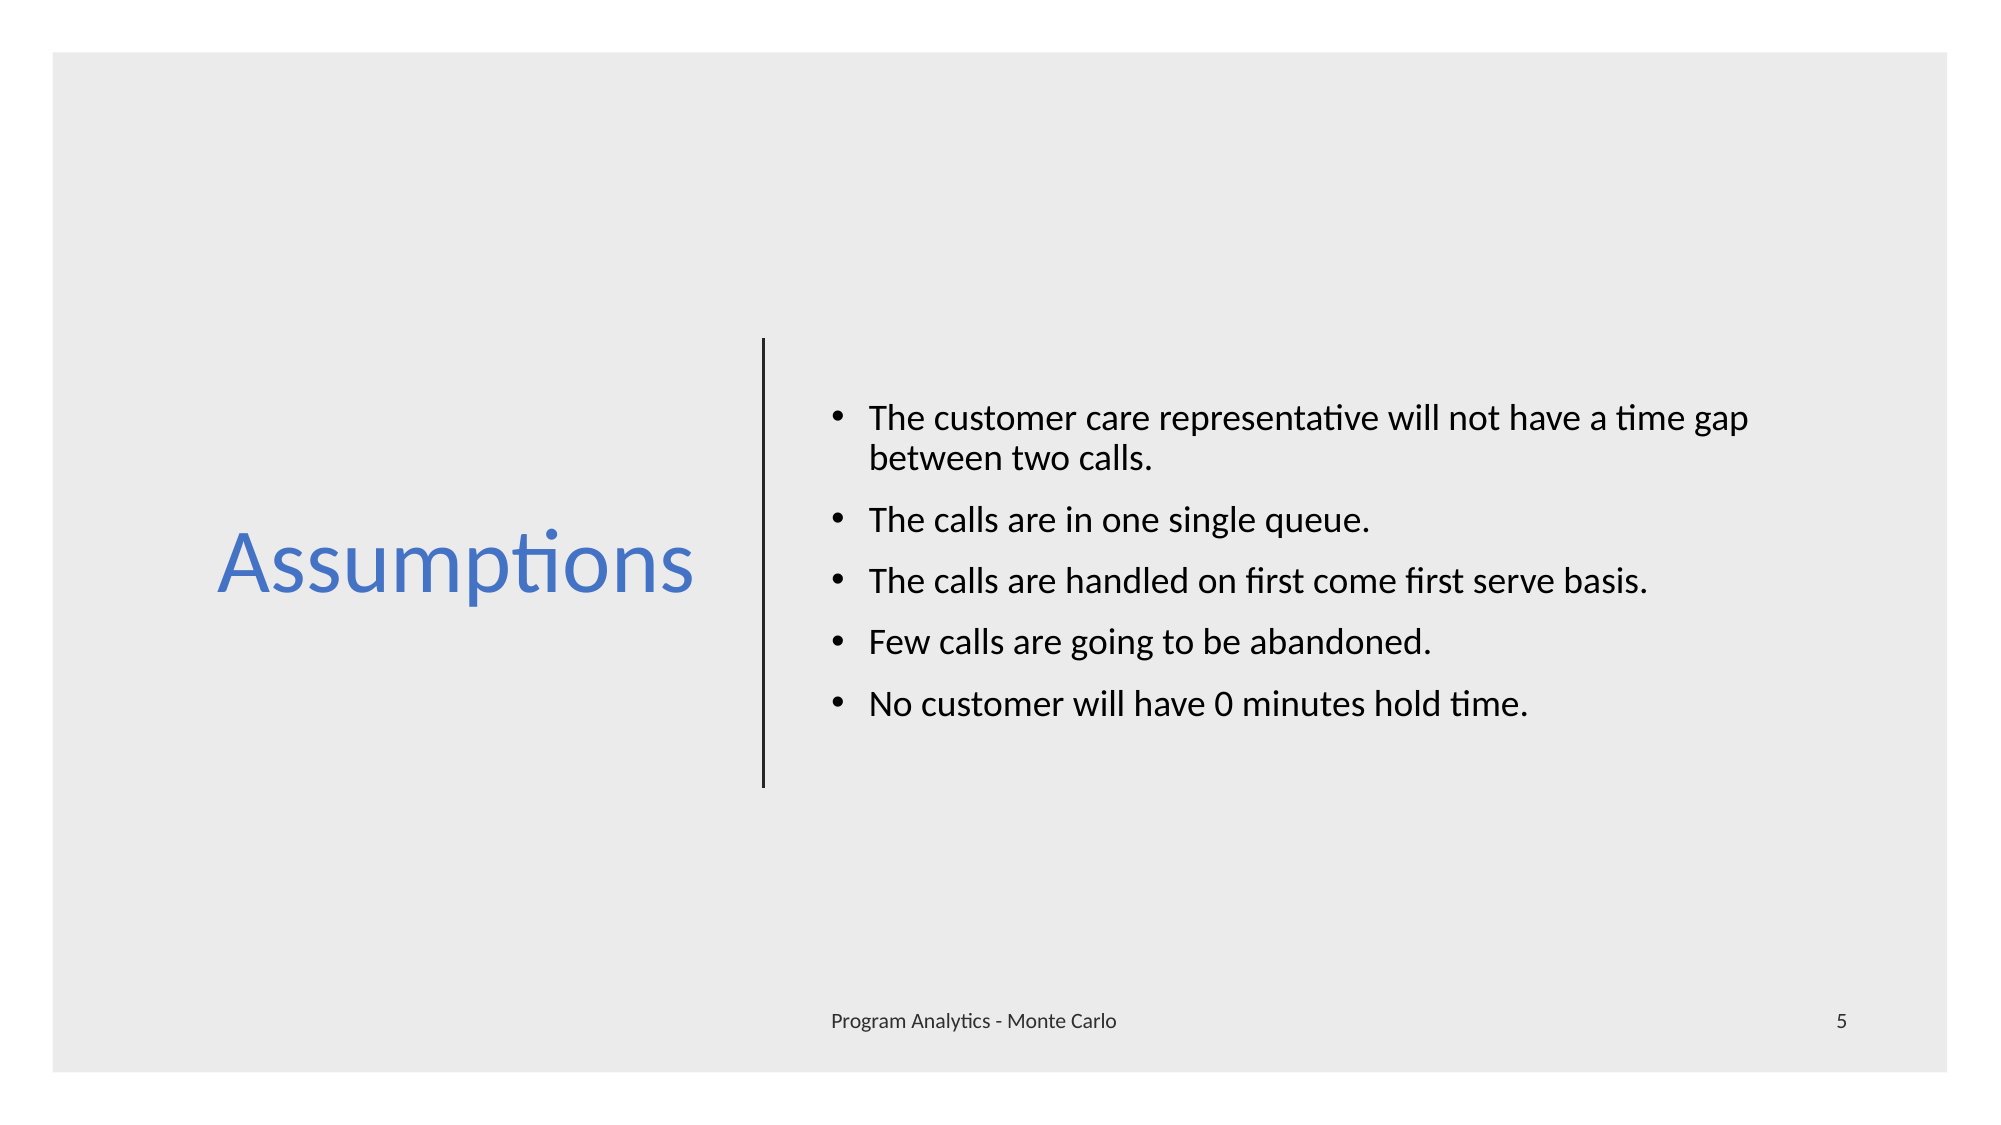

# Assumptions

The customer care representative will not have a time gap between two calls.
The calls are in one single queue.
The calls are handled on first come first serve basis.
Few calls are going to be abandoned.
No customer will have 0 minutes hold time.

Program Analytics - Monte Carlo
5